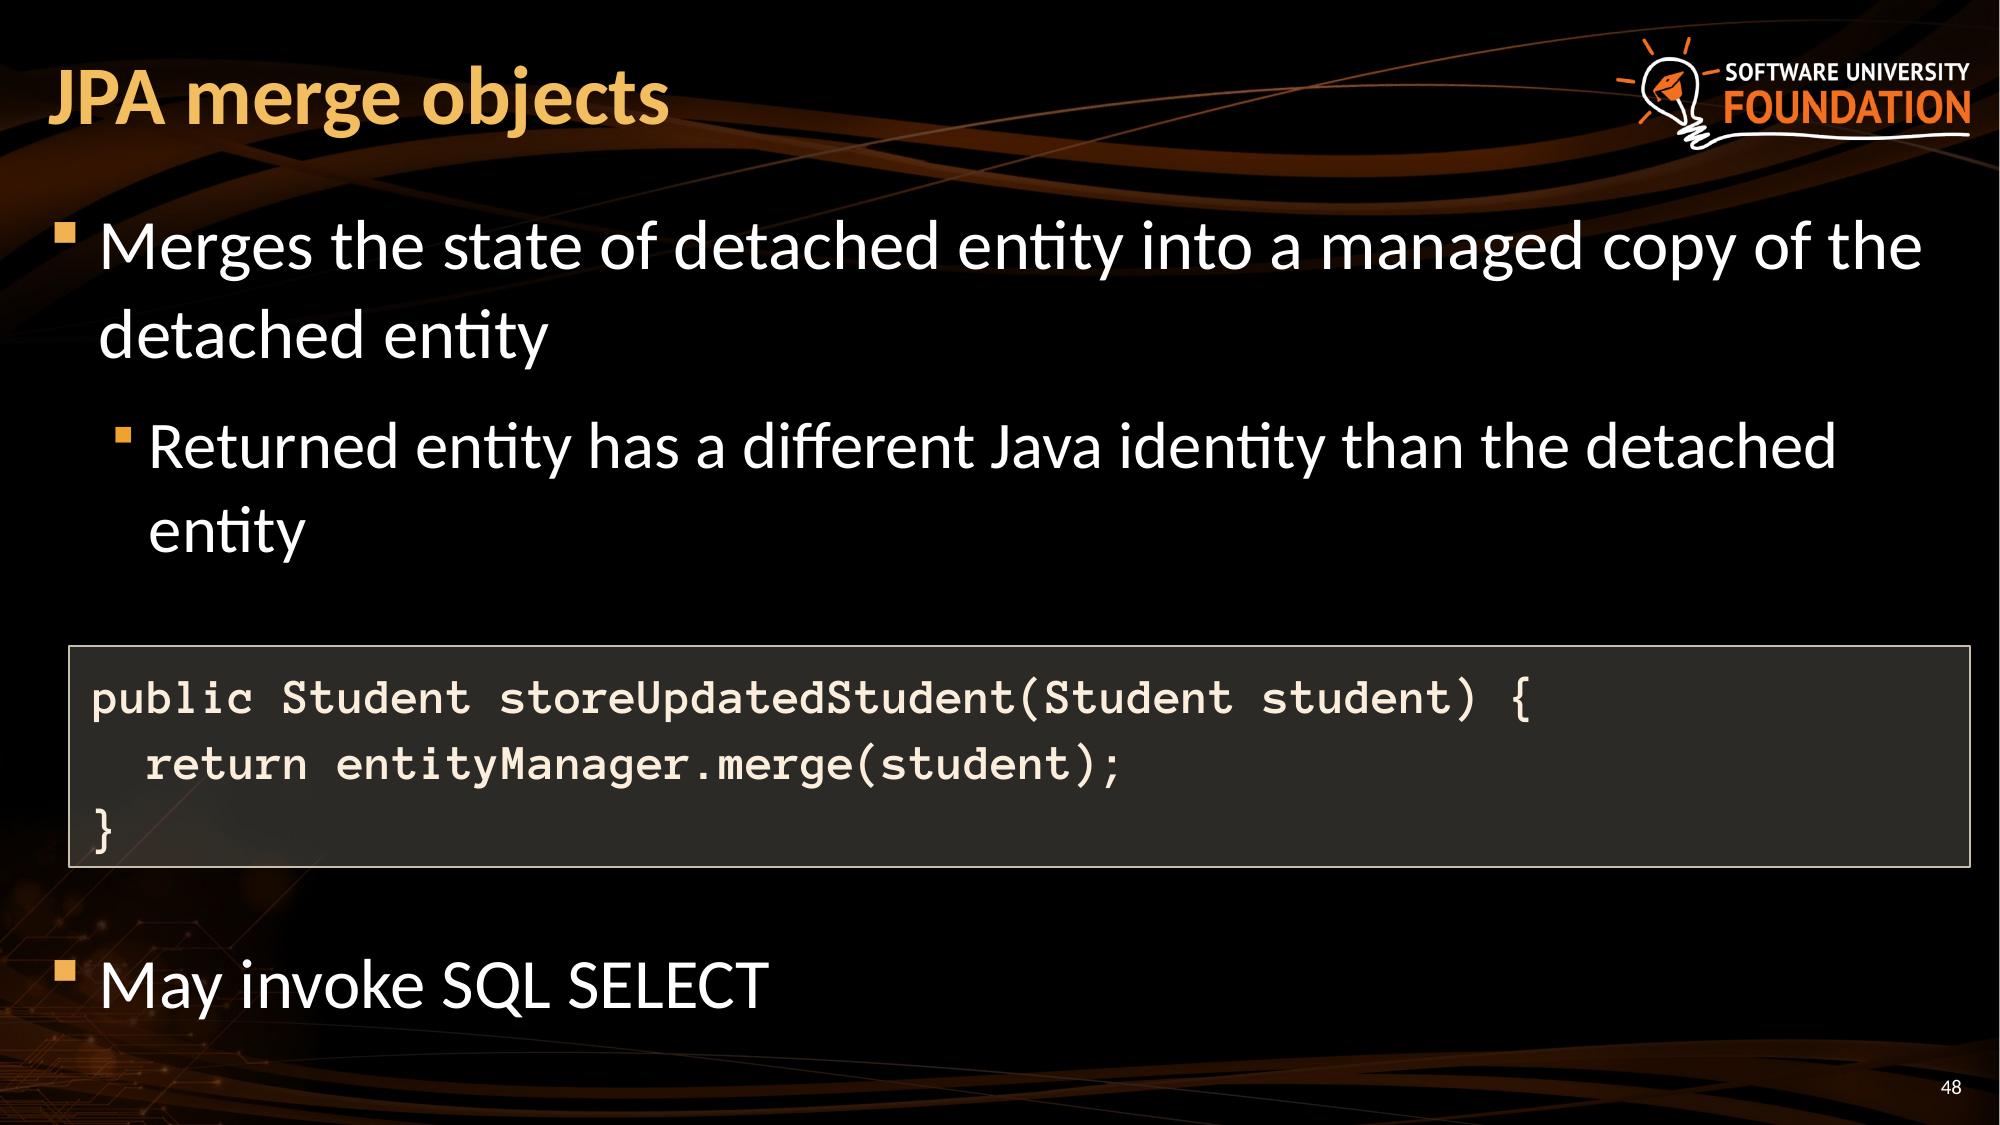

# JPA merge objects
Merges the state of detached entity into a managed copy of the detached entity
Returned entity has a different Java identity than the detached entity

May invoke SQL SELECT
public Student storeUpdatedStudent(Student student) {
  return entityManager.merge(student);
}
48